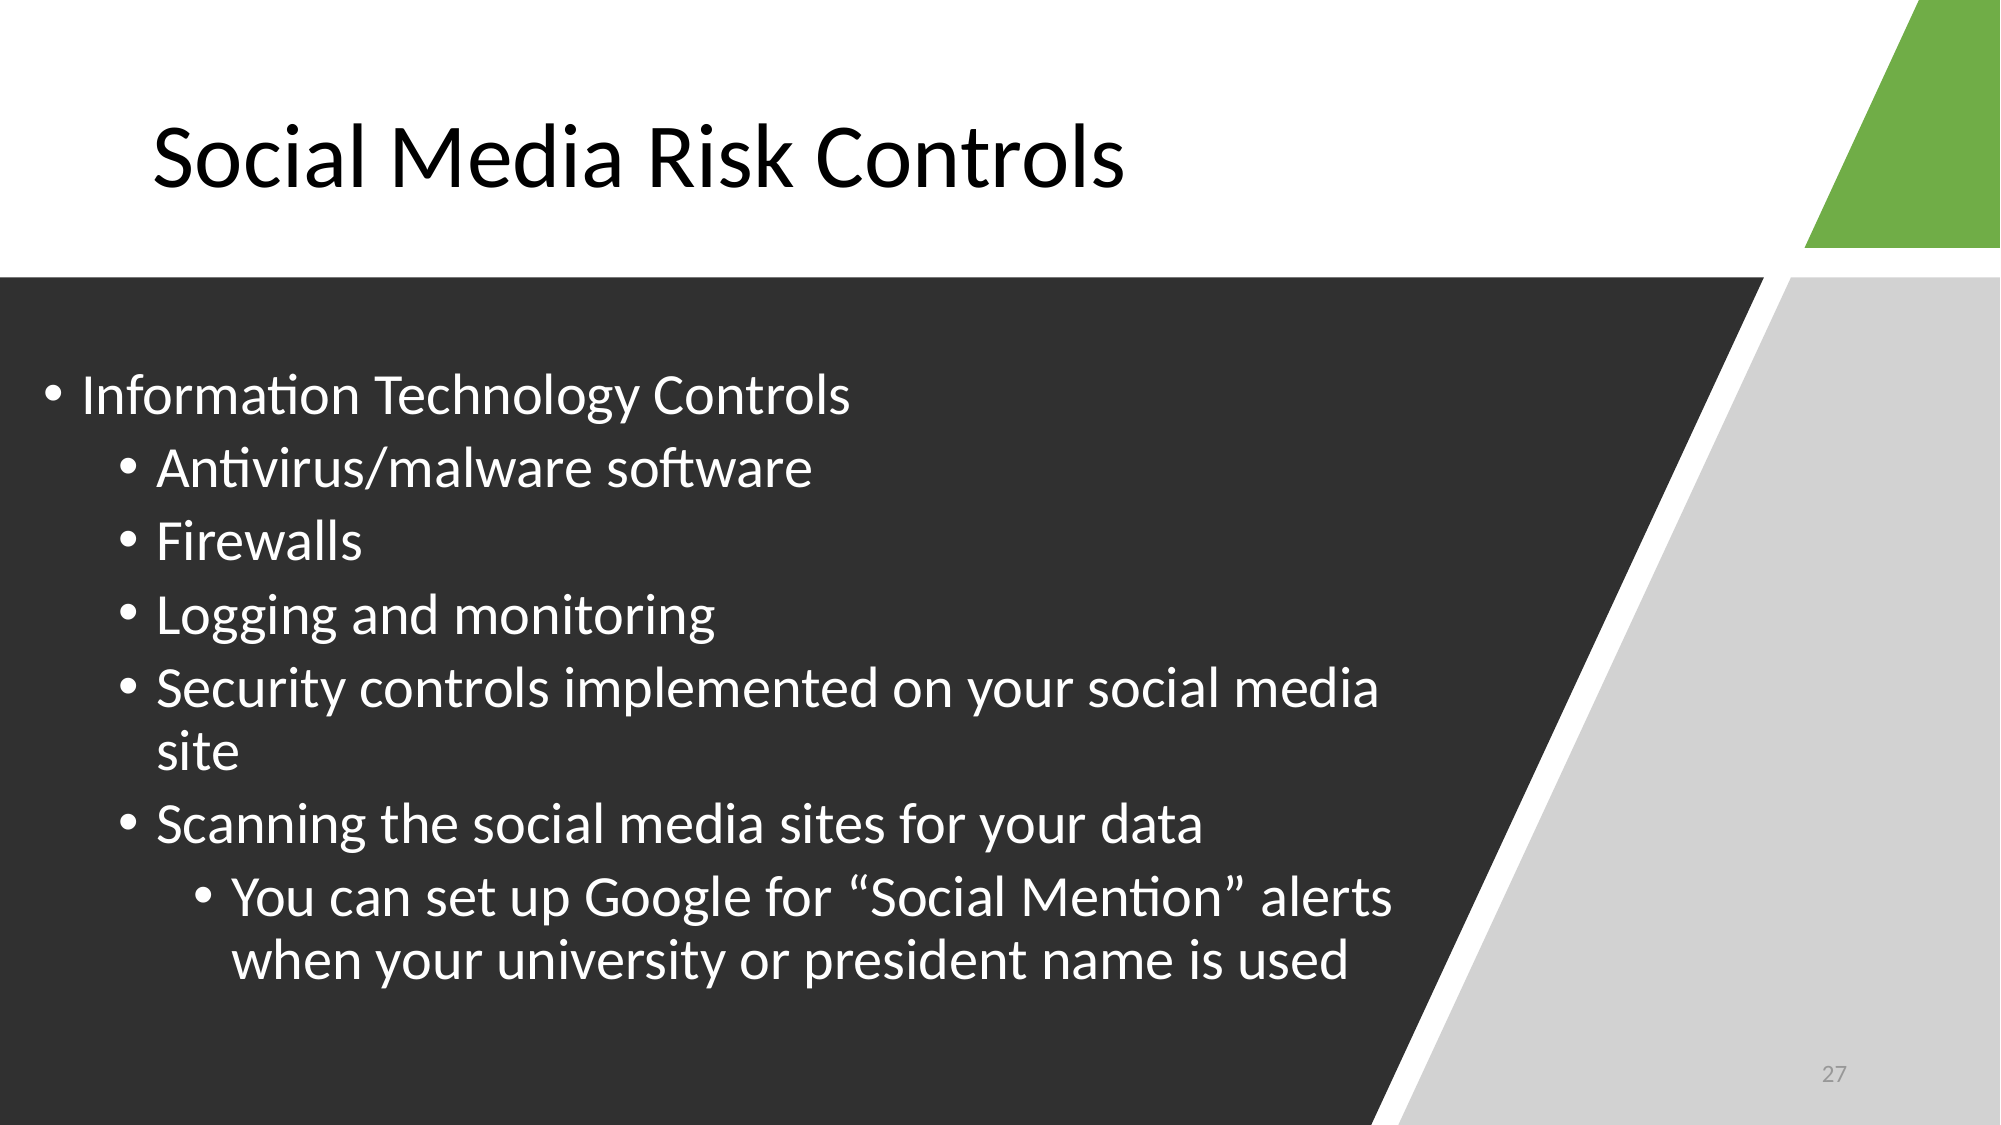

# Social Media Risk Controls

Information Technology Controls
Antivirus/malware software
Firewalls
Logging and monitoring
Security controls implemented on your social media site
Scanning the social media sites for your data
You can set up Google for “Social Mention” alerts when your university or president name is used
27